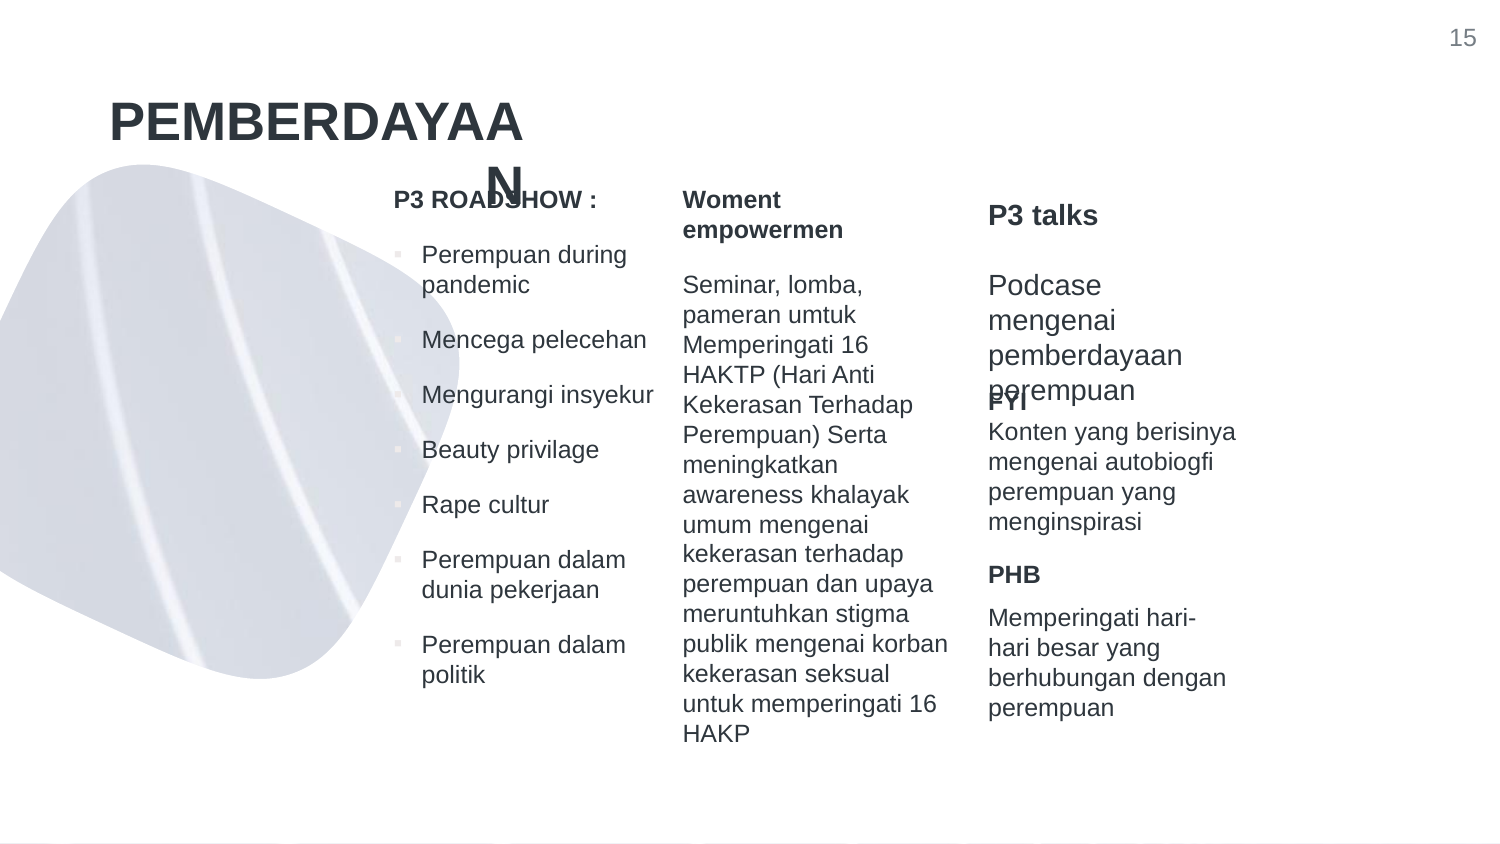

15
# PEMBERDAYAAN
P3 ROADSHOW :
Perempuan during pandemic
Mencega pelecehan
Mengurangi insyekur
Beauty privilage
Rape cultur
Perempuan dalam dunia pekerjaan
Perempuan dalam politik
Woment empowermen
Seminar, lomba, pameran umtuk Memperingati 16 HAKTP (Hari Anti Kekerasan Terhadap Perempuan) Serta meningkatkan awareness khalayak umum mengenai kekerasan terhadap perempuan dan upaya meruntuhkan stigma publik mengenai korban kekerasan seksual untuk memperingati 16 HAKP
P3 talks

Podcase mengenai pemberdayaan perempuan
FYI
Konten yang berisinya mengenai autobiogfi perempuan yang menginspirasi
PHB
Memperingati hari-hari besar yang berhubungan dengan perempuan